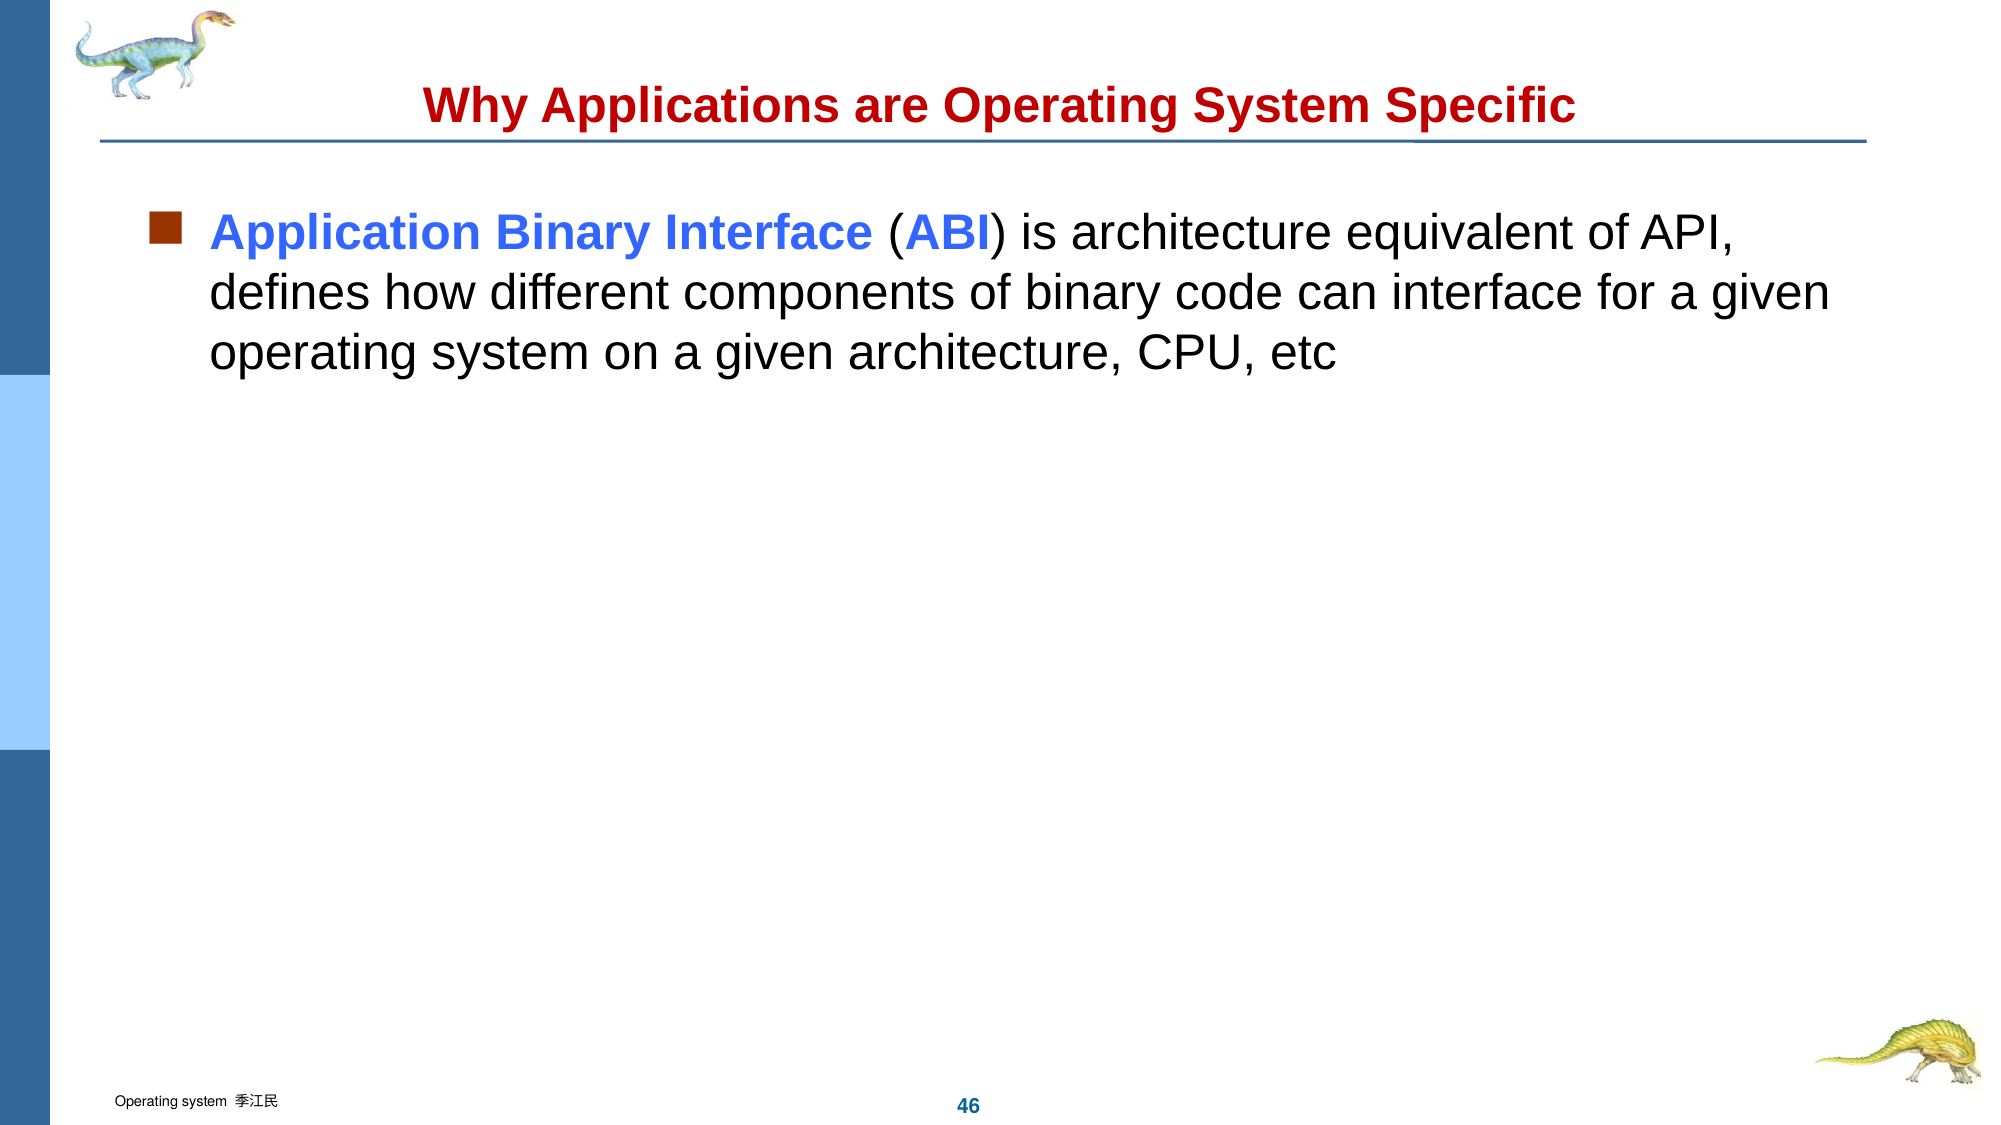

# Why Applications are Operating System Specific
Application Binary Interface (ABI) is architecture equivalent of API, defines how different components of binary code can interface for a given operating system on a given architecture, CPU, etc